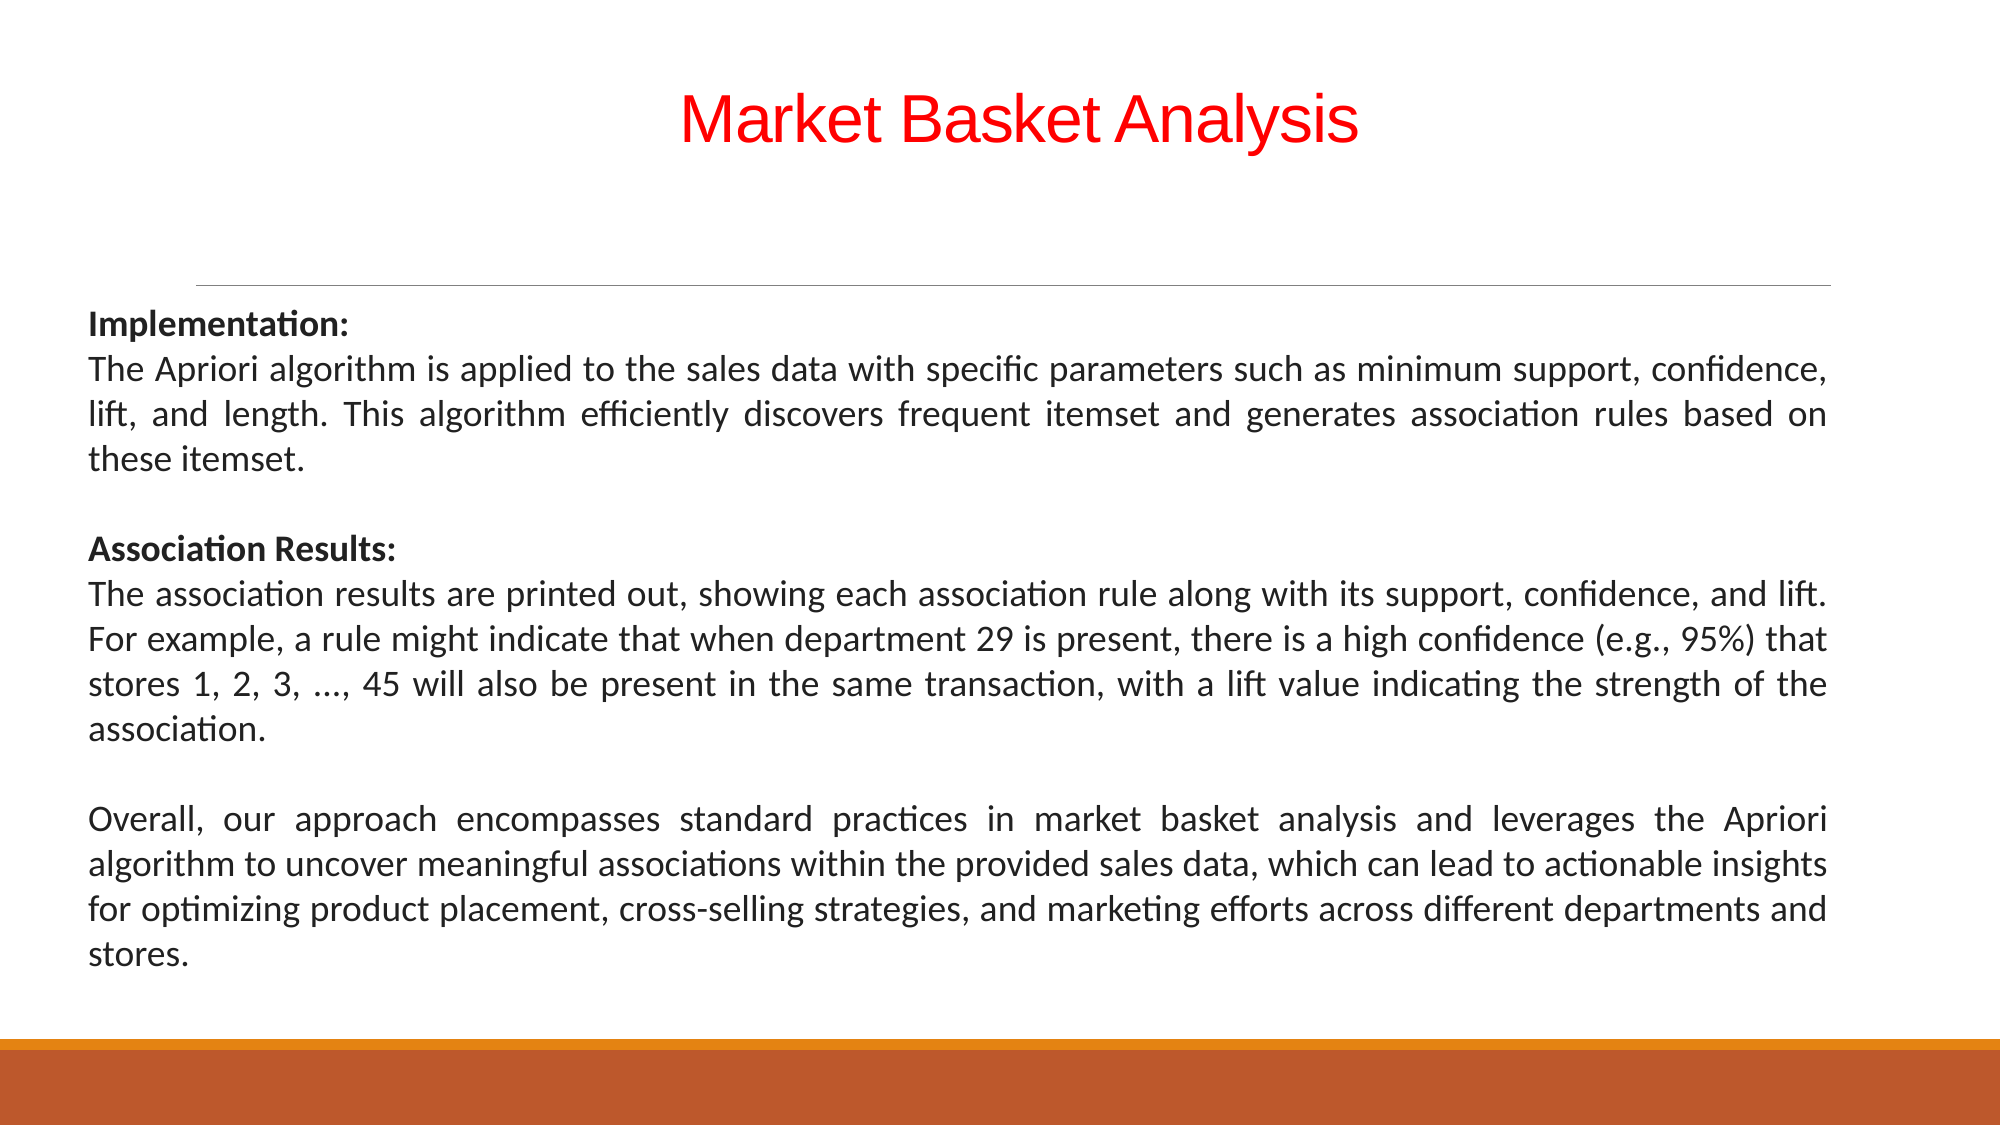

# Market Basket Analysis

Implementation:
The Apriori algorithm is applied to the sales data with specific parameters such as minimum support, confidence, lift, and length. This algorithm efficiently discovers frequent itemset and generates association rules based on these itemset.

Association Results:
The association results are printed out, showing each association rule along with its support, confidence, and lift. For example, a rule might indicate that when department 29 is present, there is a high confidence (e.g., 95%) that stores 1, 2, 3, ..., 45 will also be present in the same transaction, with a lift value indicating the strength of the association.

Overall, our approach encompasses standard practices in market basket analysis and leverages the Apriori algorithm to uncover meaningful associations within the provided sales data, which can lead to actionable insights for optimizing product placement, cross-selling strategies, and marketing efforts across different departments and stores.